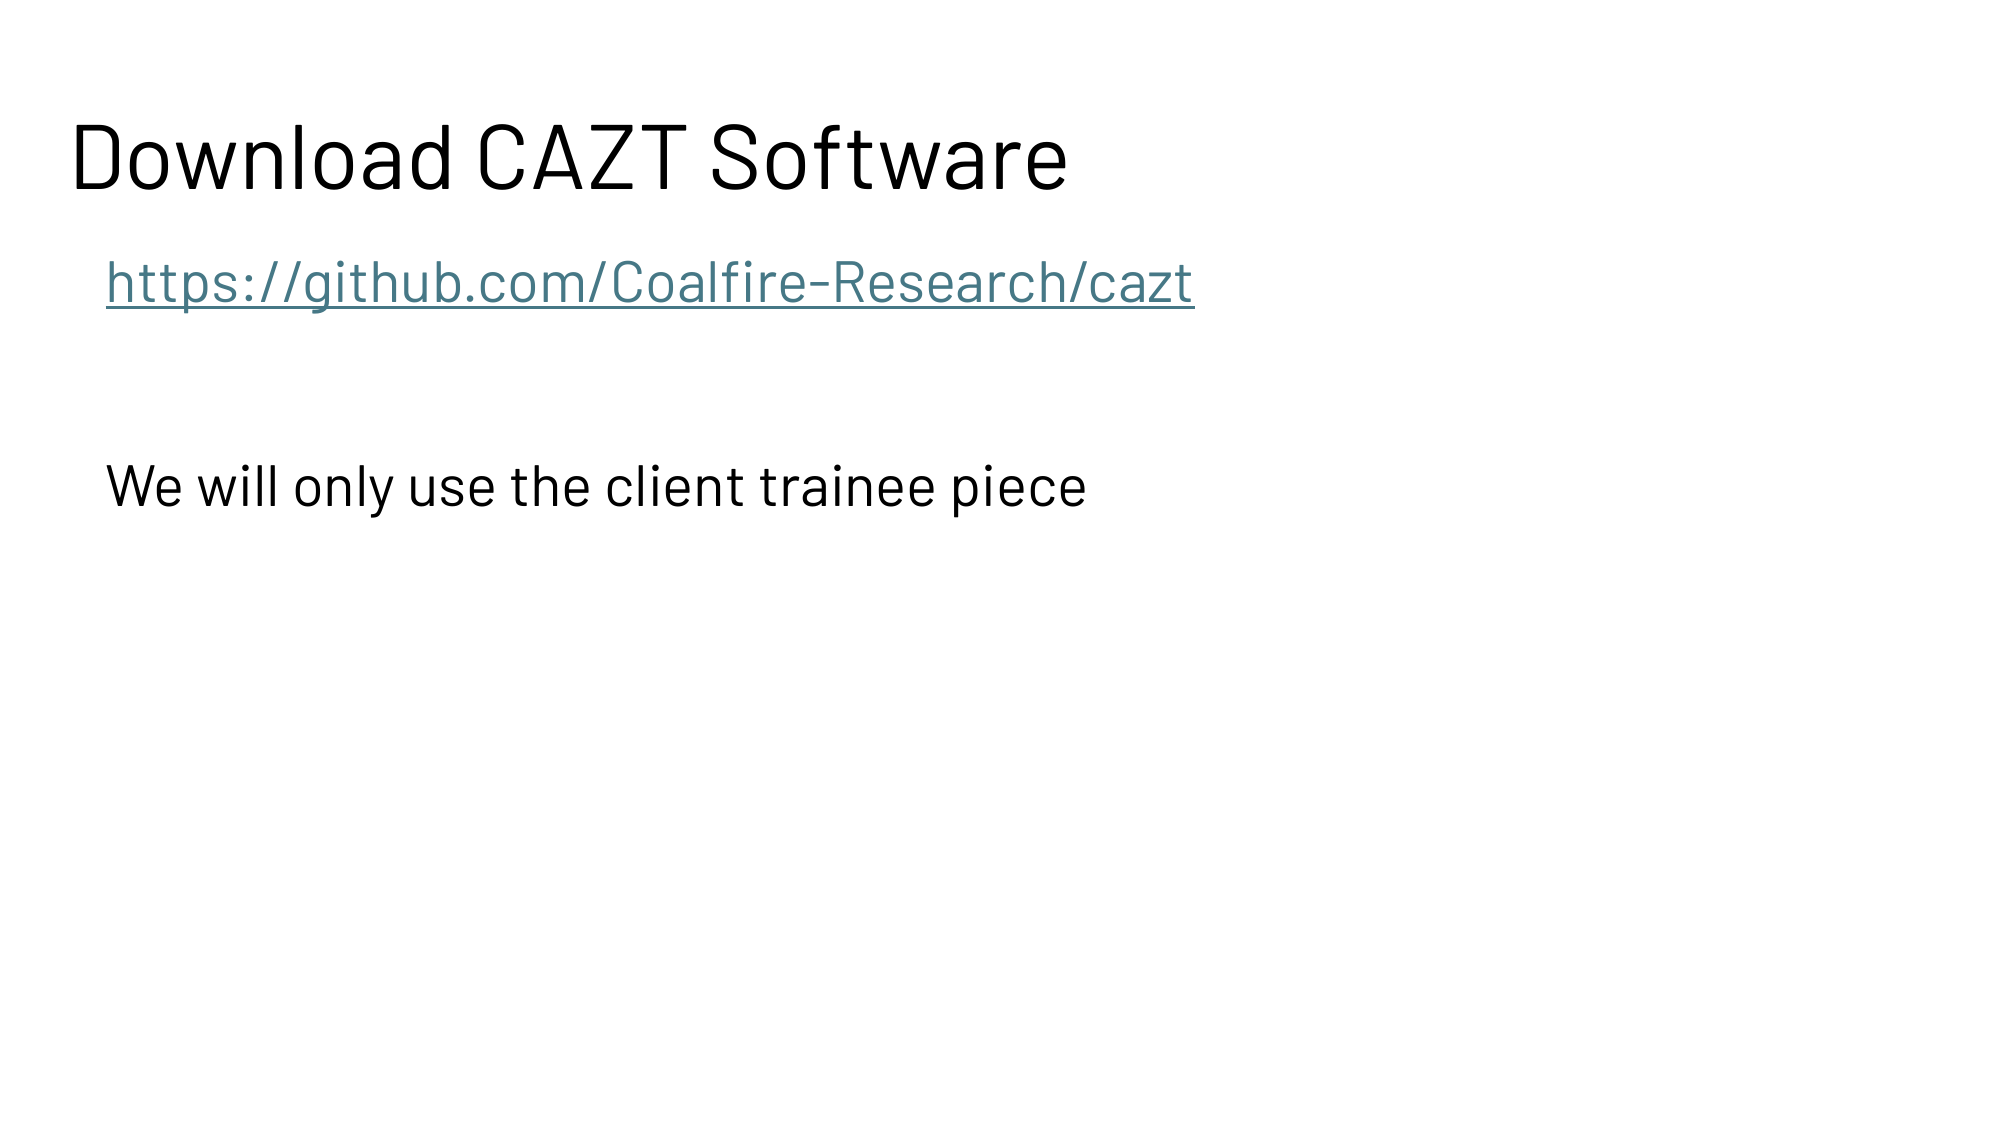

# Download CAZT Software
https://github.com/Coalfire-Research/cazt

We will only use the client trainee piece